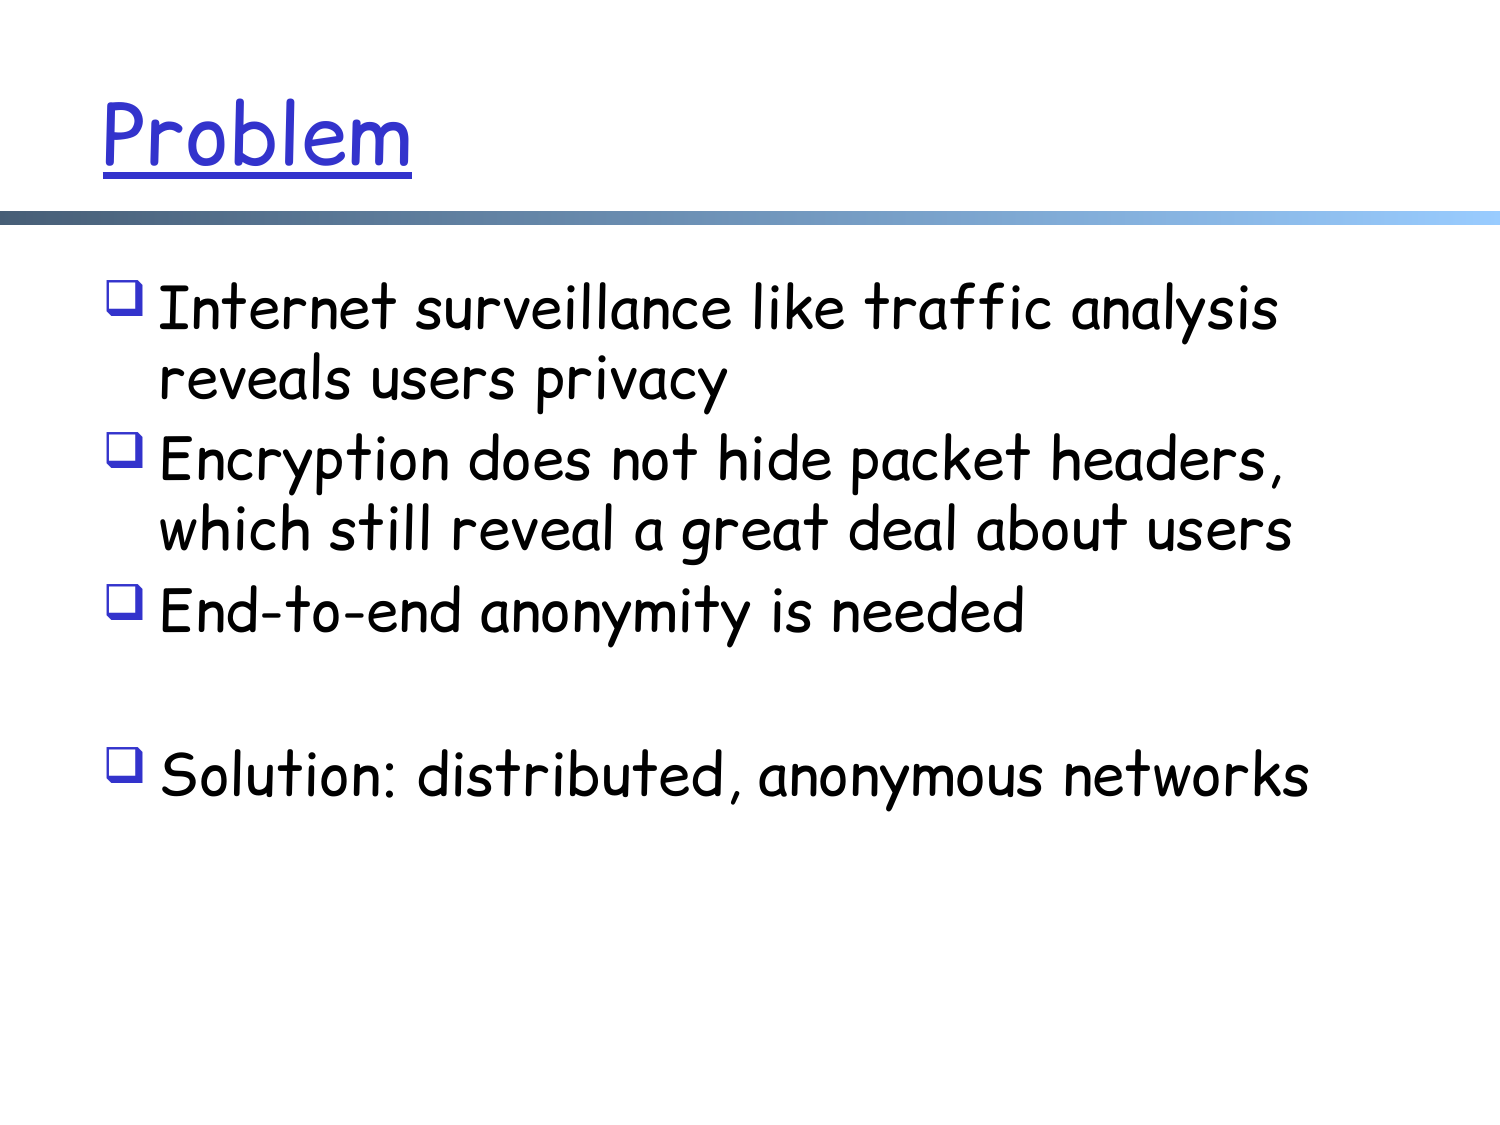

# Problem
Internet surveillance like traffic analysis reveals users privacy
Encryption does not hide packet headers, which still reveal a great deal about users
End-to-end anonymity is needed

Solution: distributed, anonymous networks